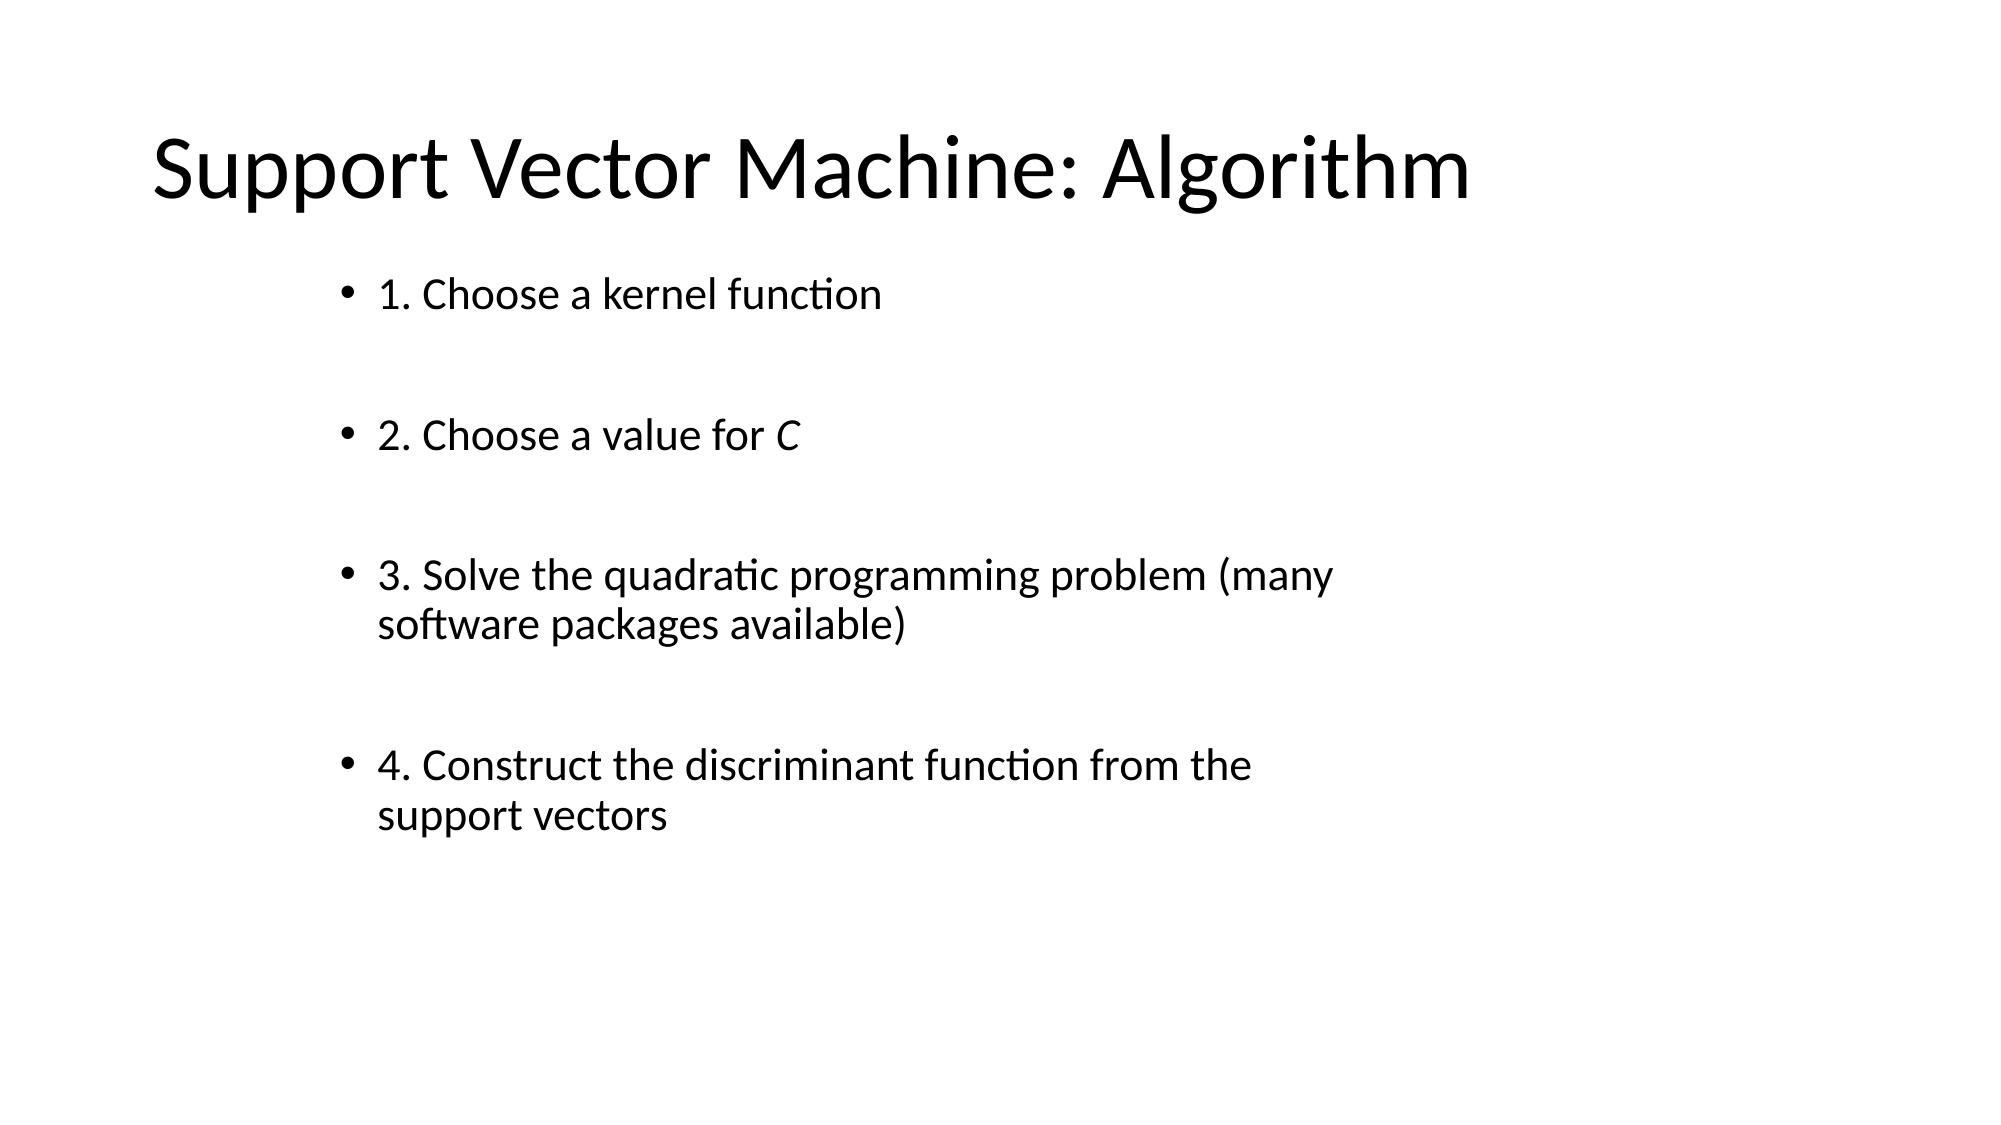

# Support Vector Machine: Algorithm
1. Choose a kernel function

2. Choose a value for C

3. Solve the quadratic programming problem (many software packages available)

4. Construct the discriminant function from the support vectors